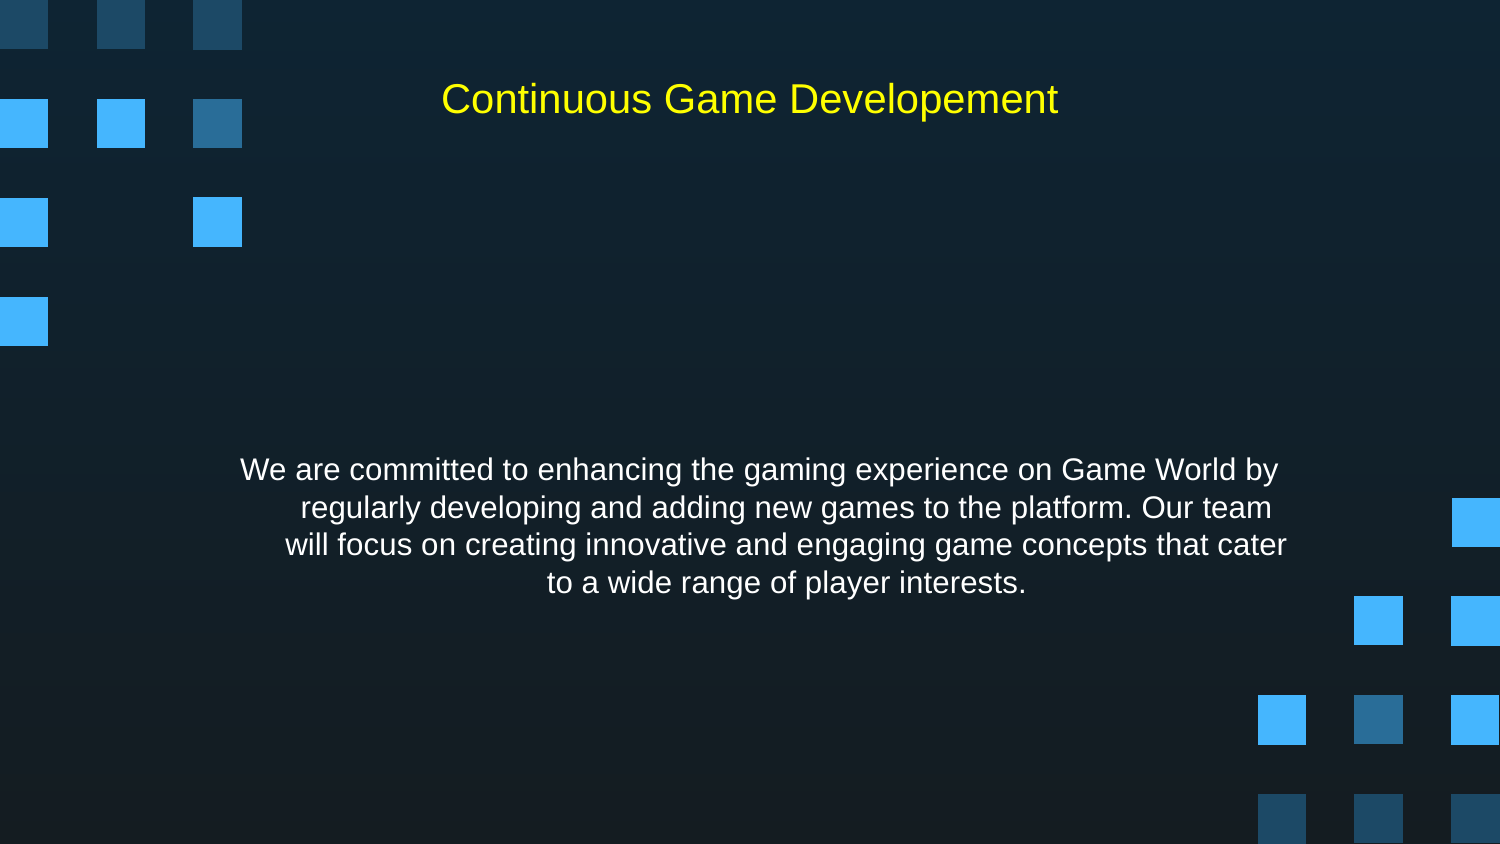

Continuous Game Developement
We are committed to enhancing the gaming experience on Game World by regularly developing and adding new games to the platform. Our team will focus on creating innovative and engaging game concepts that cater to a wide range of player interests.